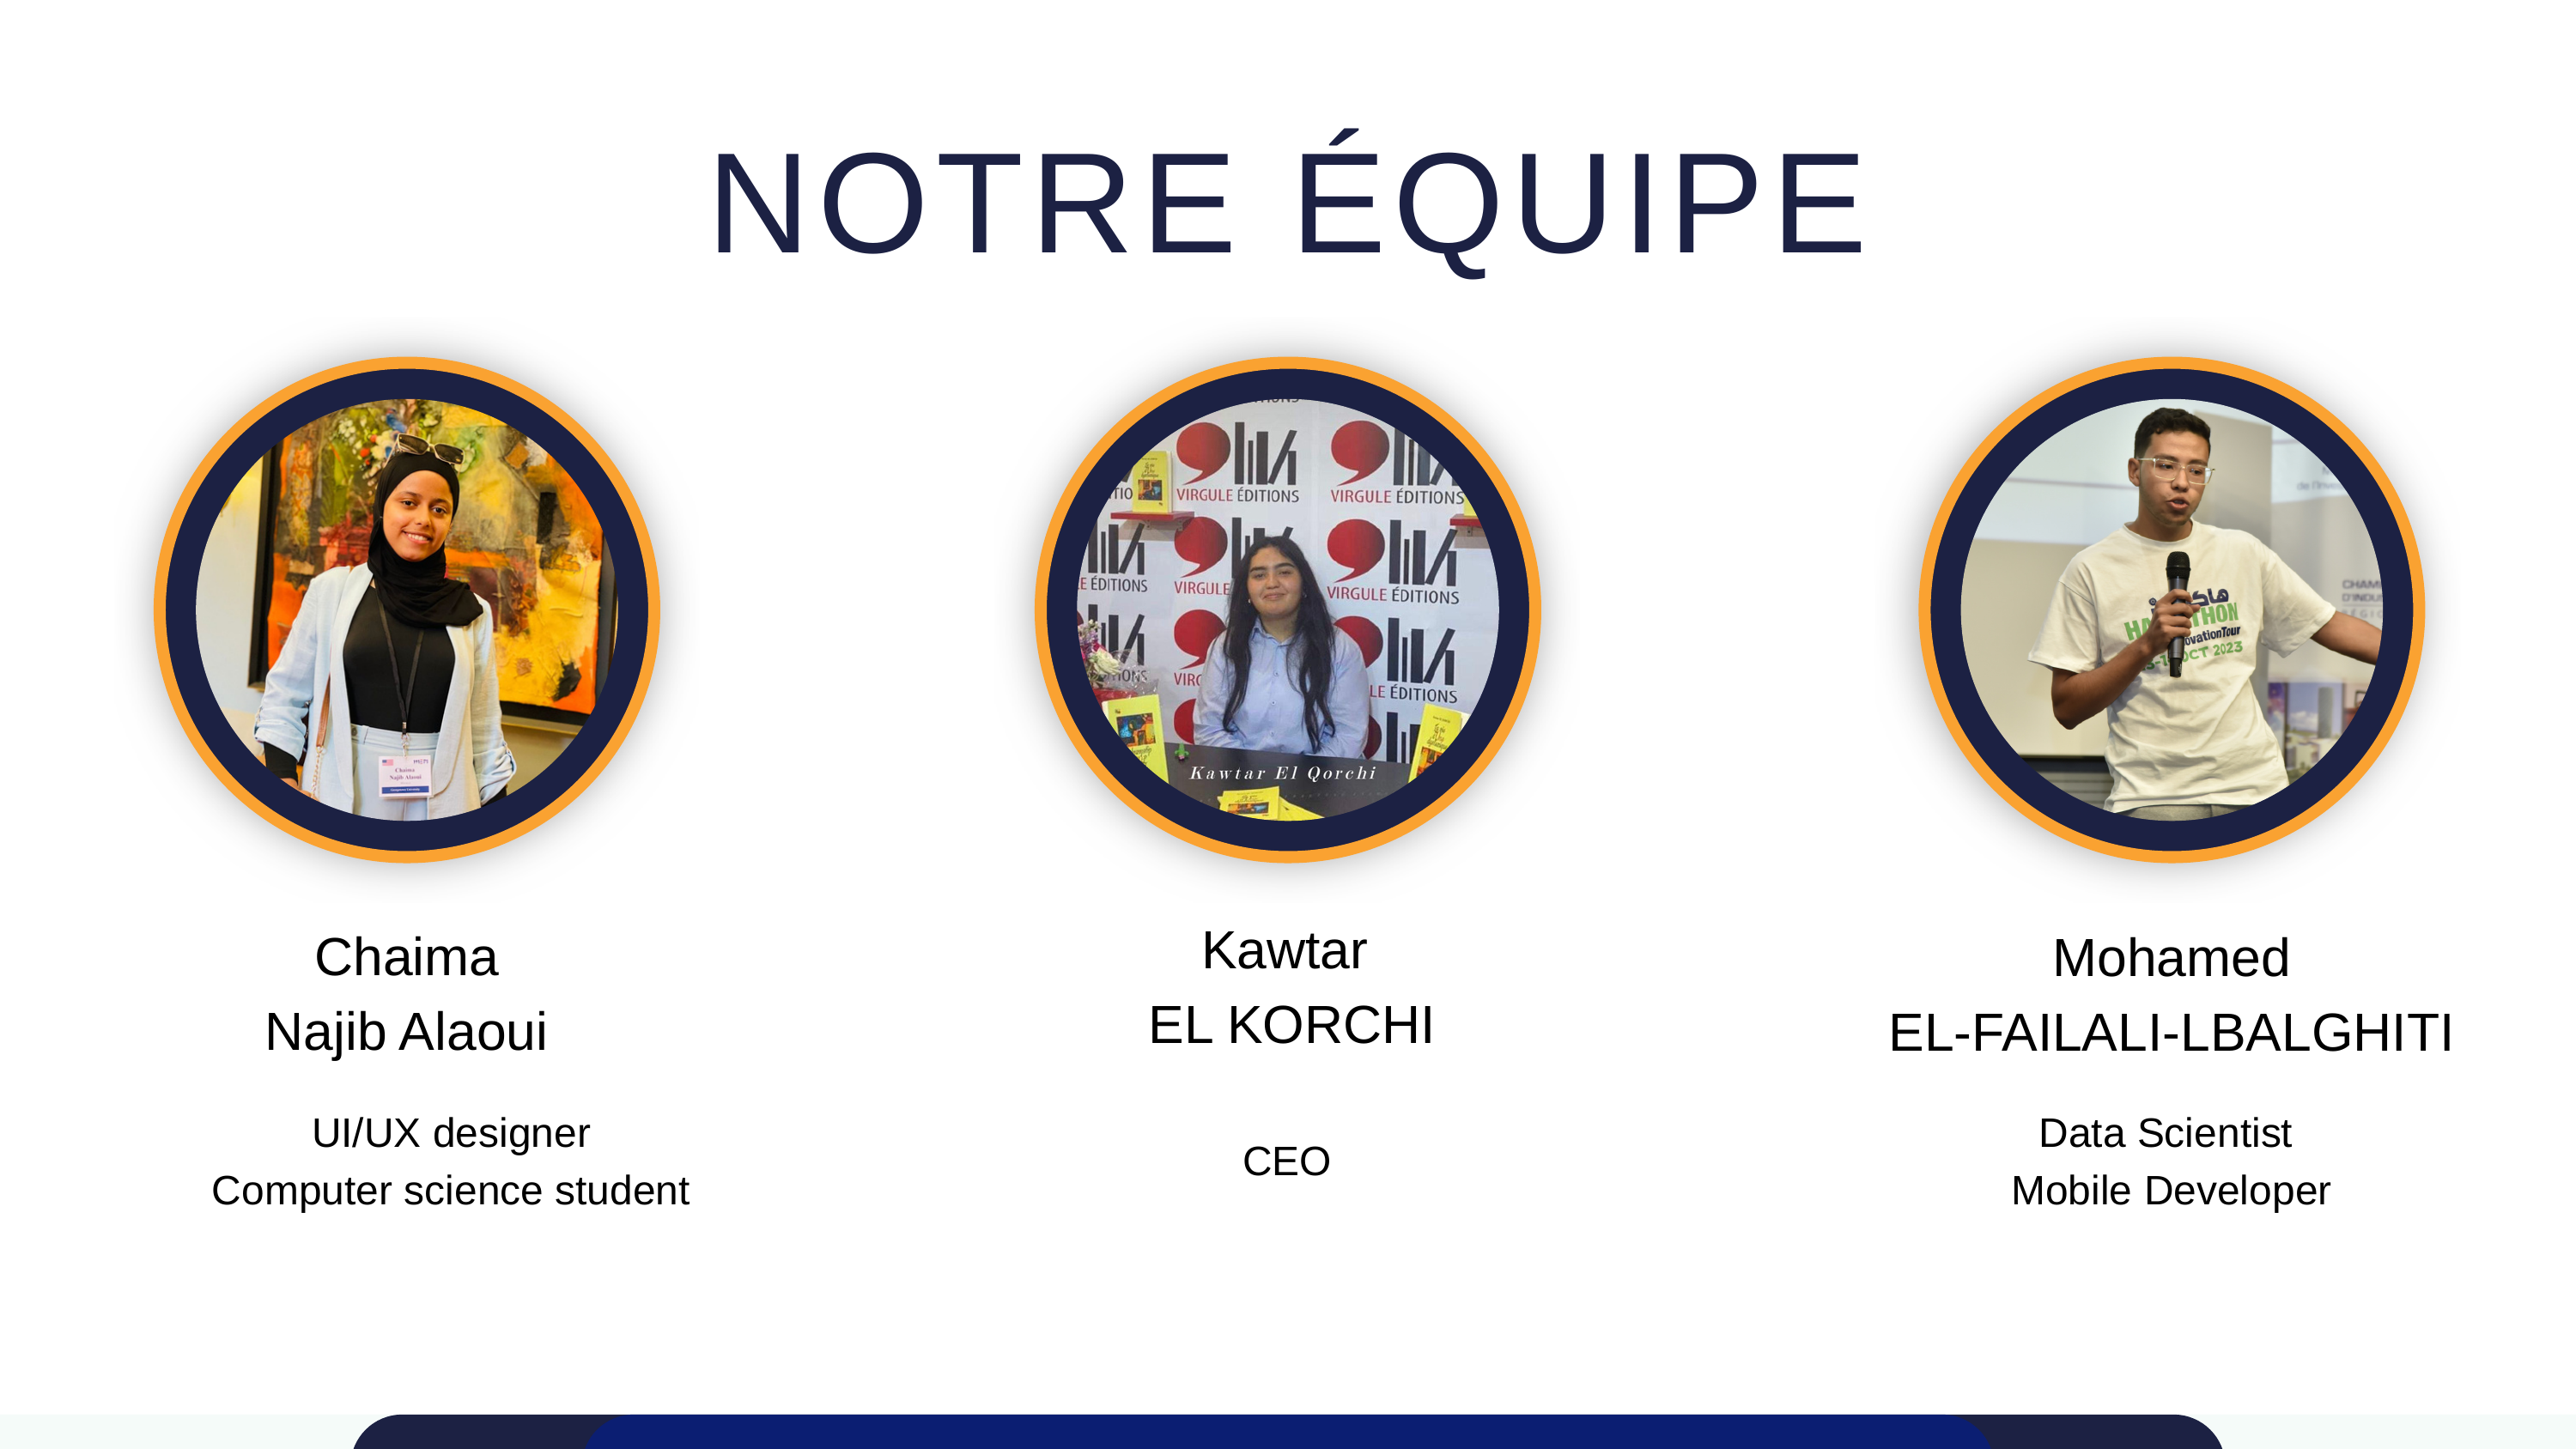

NOTRE ÉQUIPE

Kawtar
EL KORCHI
Chaima
Najib Alaoui
Mohamed
 EL-FAILALI-LBALGHITI
UI/UX designer
Computer science student
Data Scientist
Mobile Developer
CEO